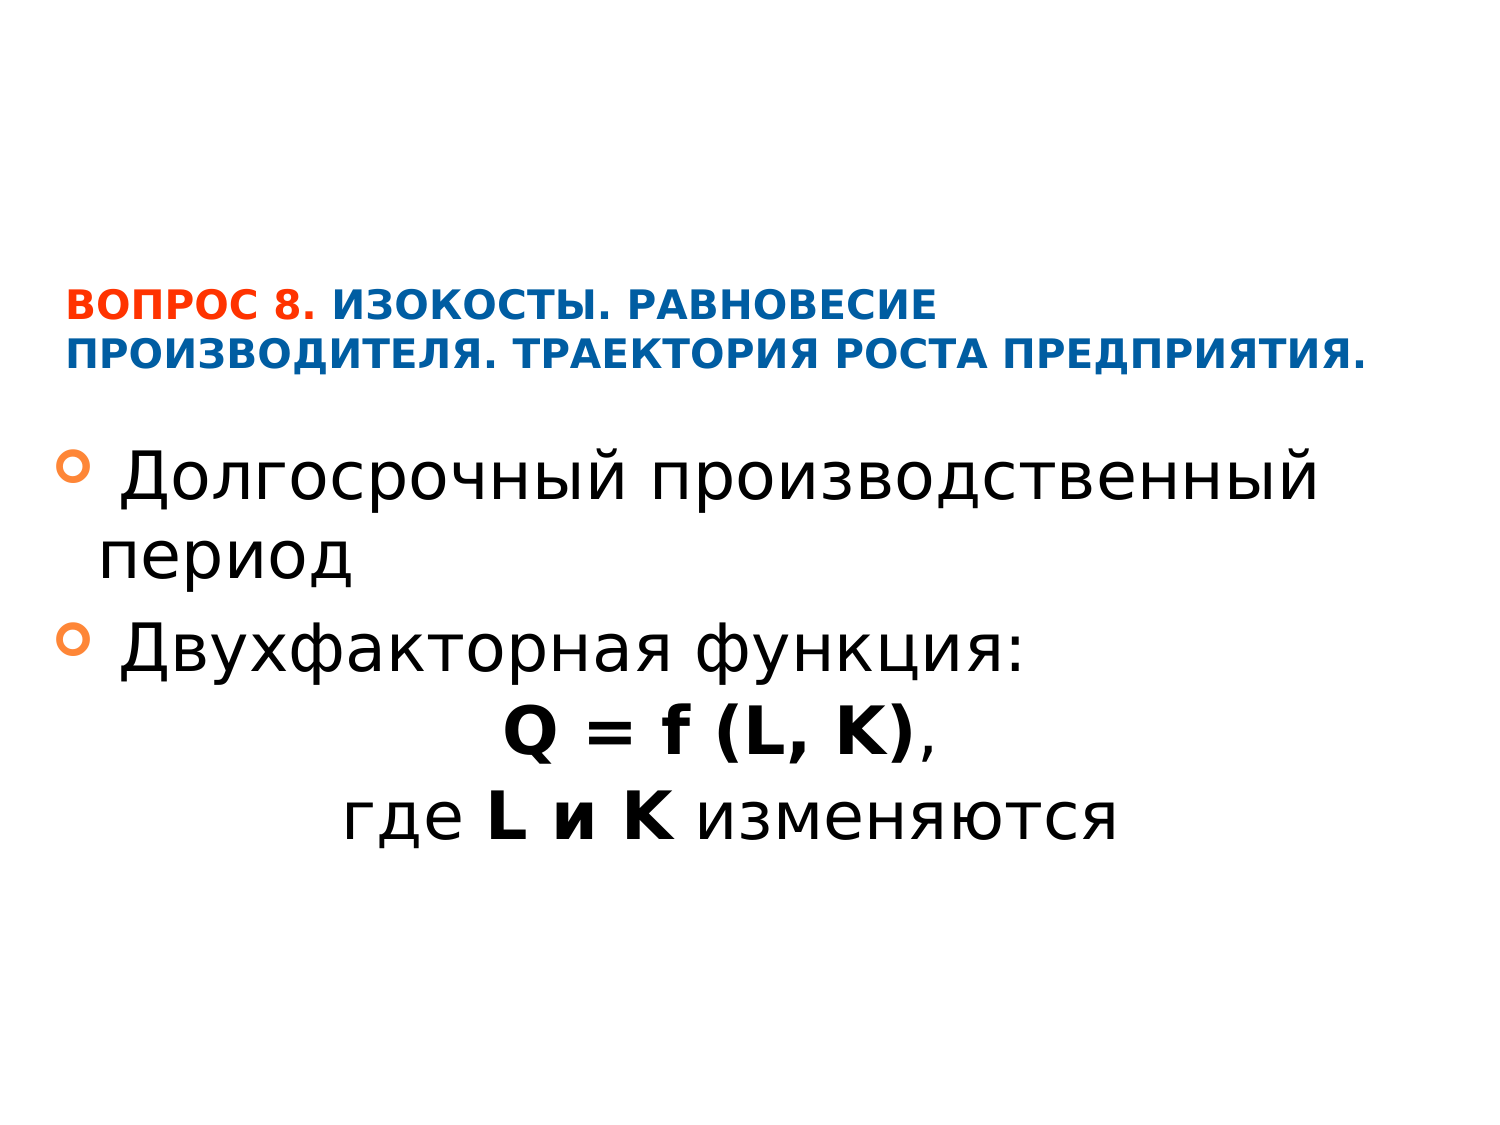

# ВОПРОС 8. ИЗОКОСТЫ. РАВНОВЕСИЕ ПРОИЗВОДИТЕЛЯ. ТРАЕКТОРИЯ РОСТА ПРЕДПРИЯТИЯ.
 Долгосрочный производственный период
 Двухфакторная функция:
Q = f (L, K),
где L и K изменяются